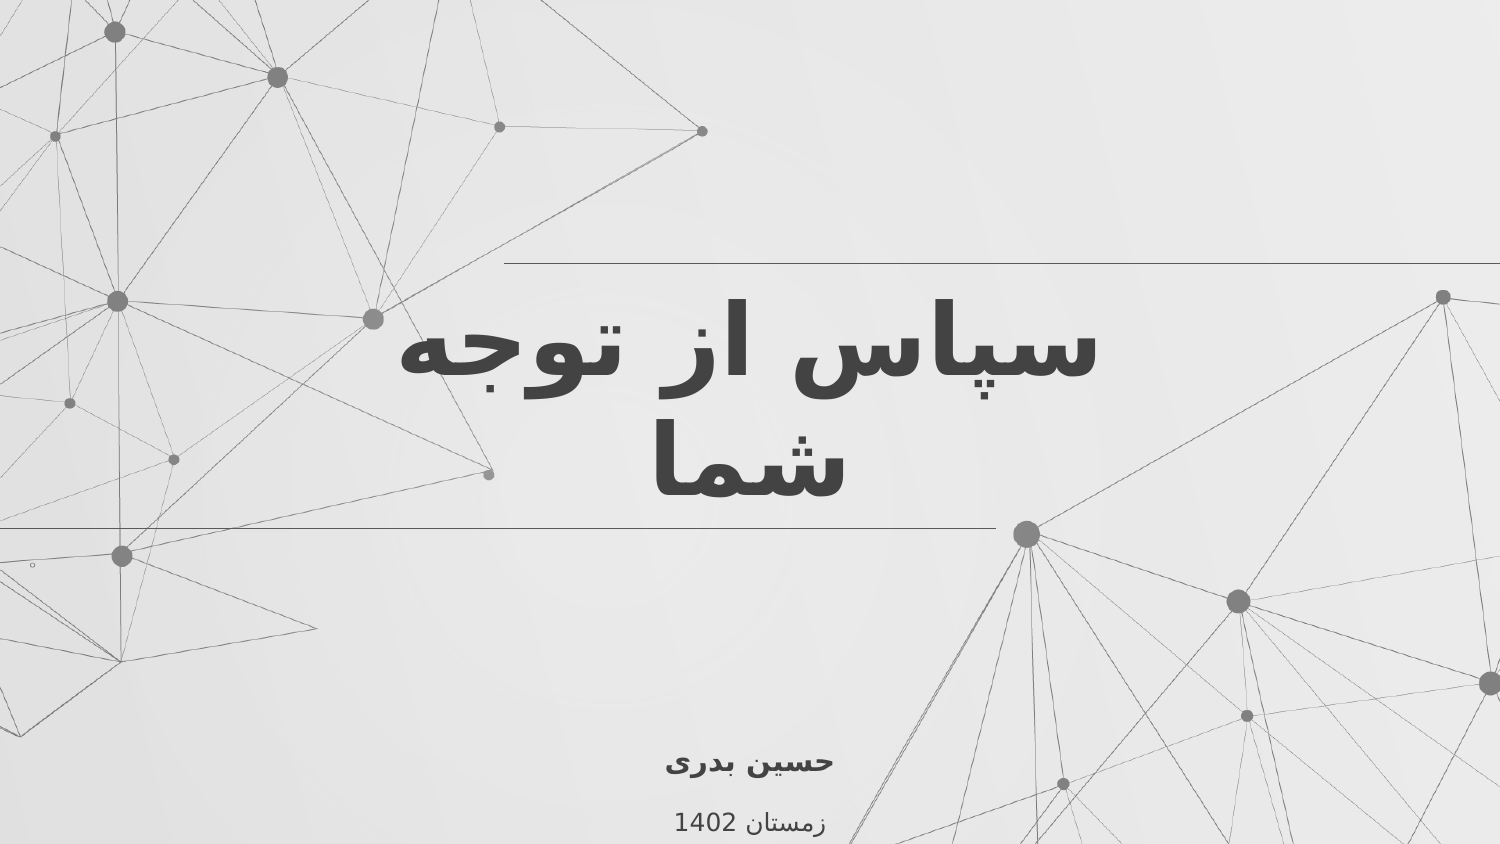

# سپاس از توجه شما
حسین بدری

زمستان 1402